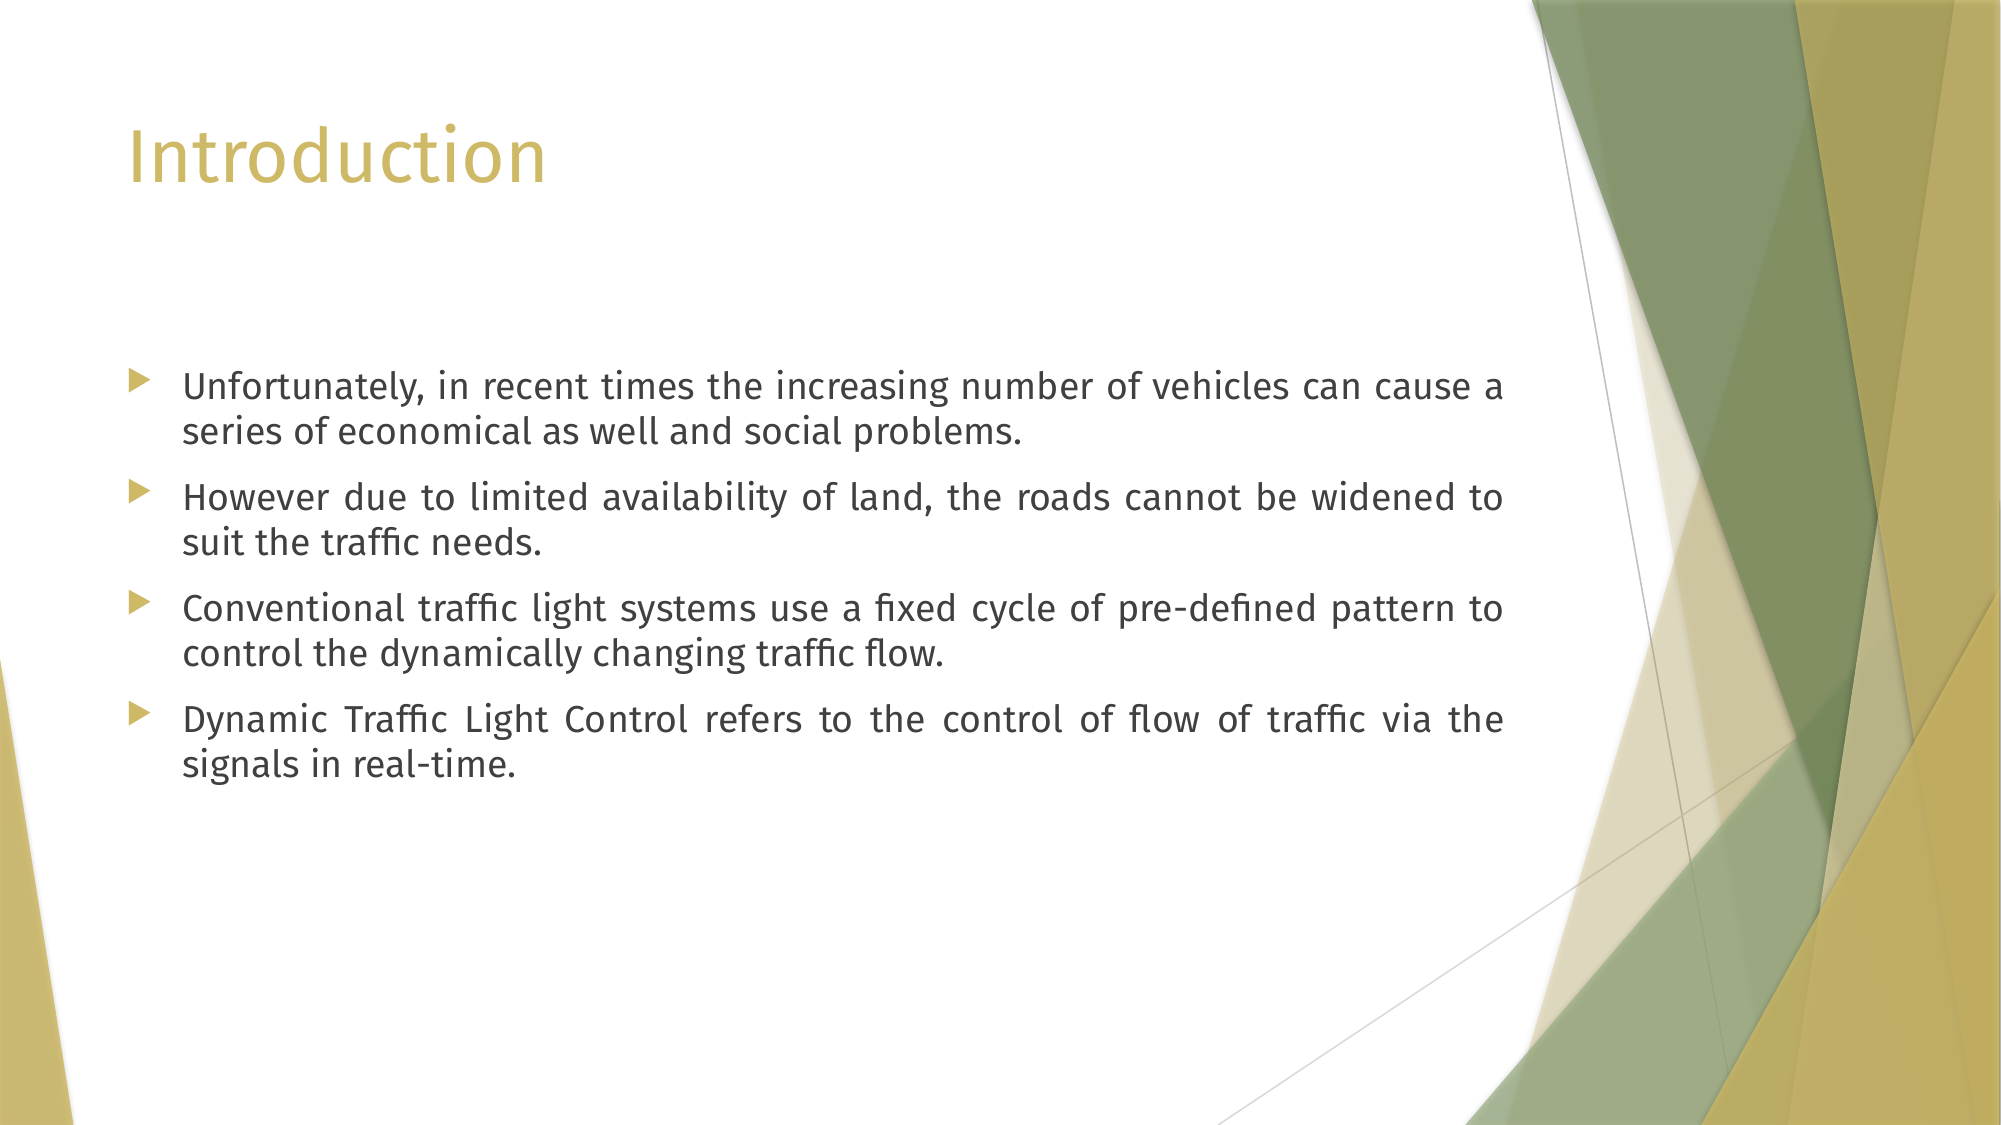

# Introduction
Unfortunately, in recent times the increasing number of vehicles can cause a series of economical as well and social problems.
However due to limited availability of land, the roads cannot be widened to suit the traffic needs.
Conventional traffic light systems use a fixed cycle of pre-defined pattern to control the dynamically changing traffic flow.
Dynamic Traffic Light Control refers to the control of flow of traffic via the signals in real-time.